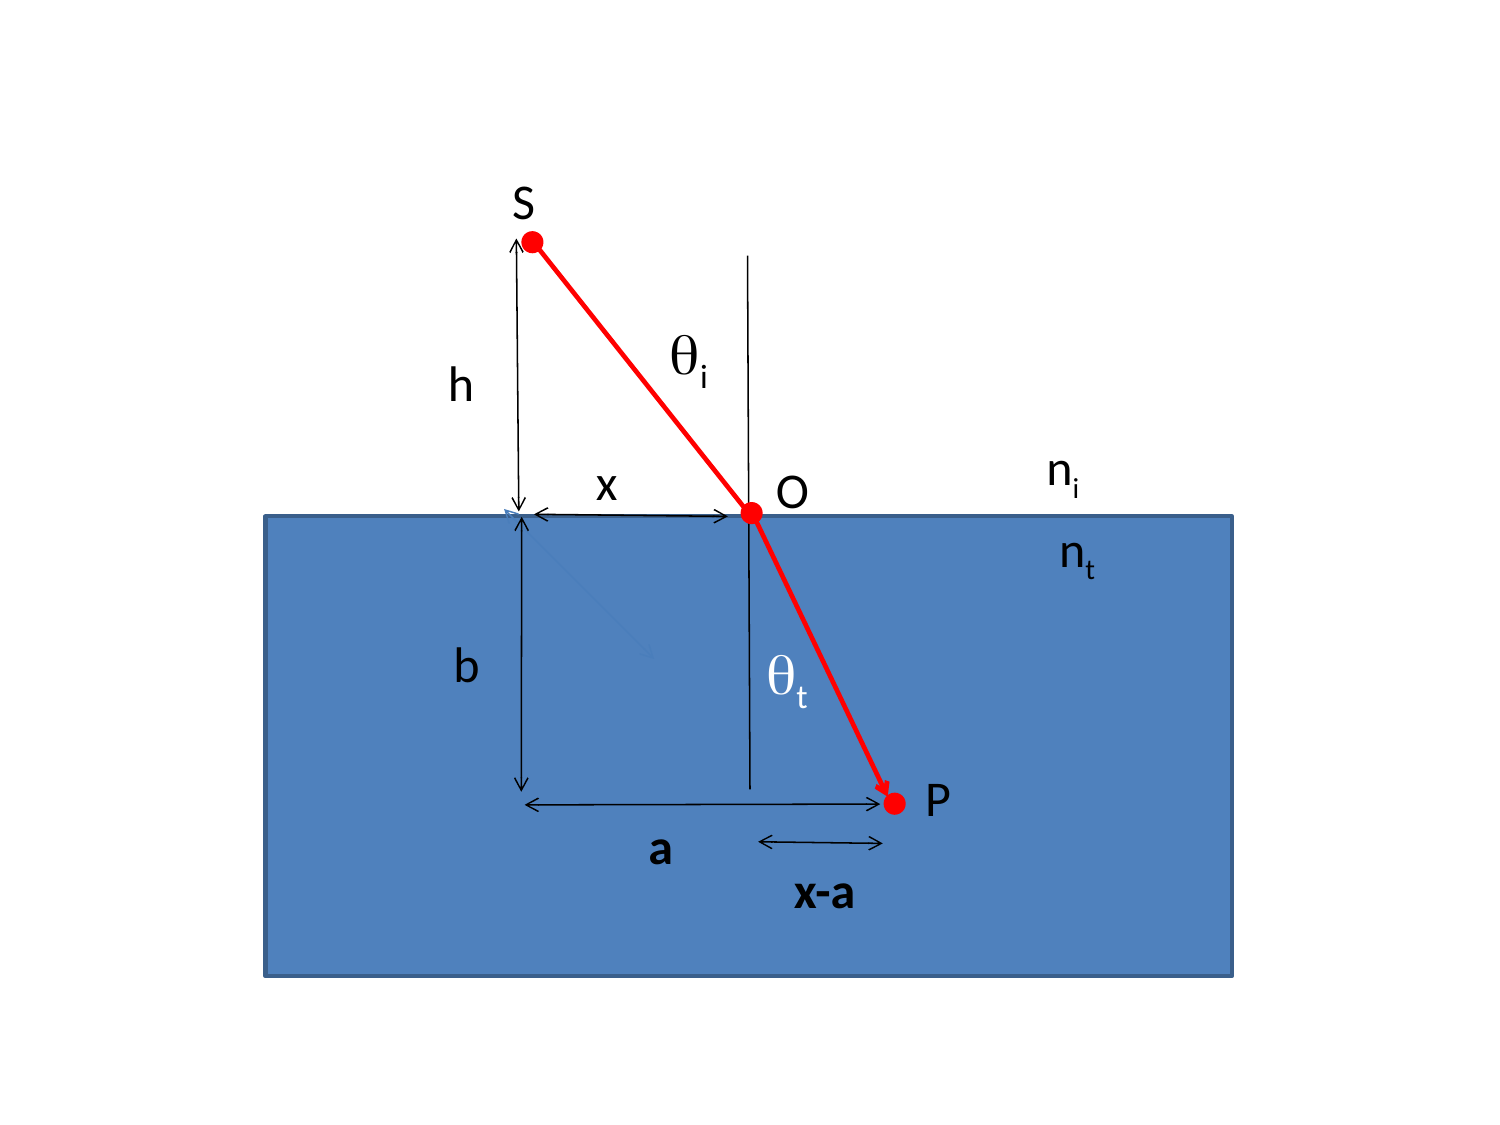

S

θi
h
ni
x
O

nt

b
θt
P

a
x-a